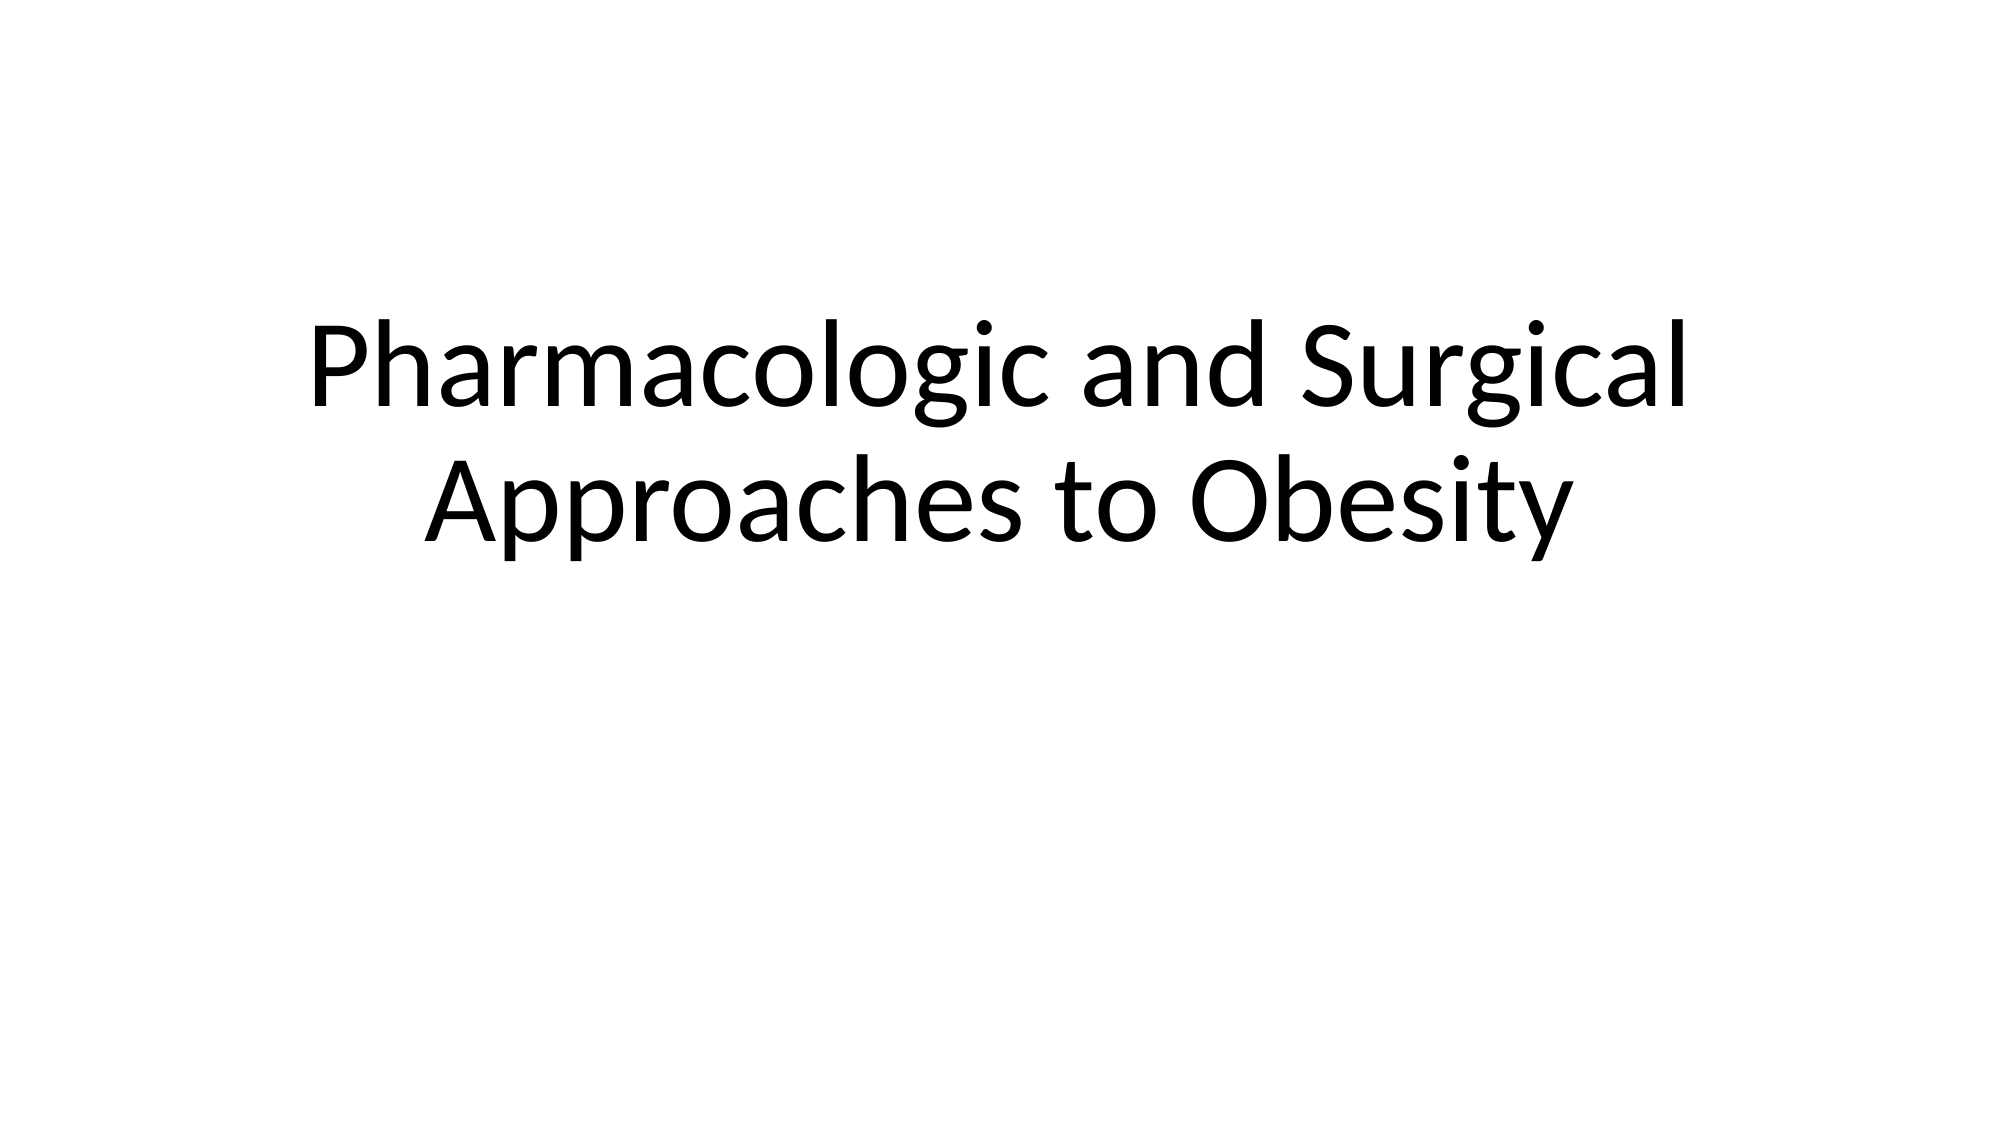

# Pharmacologic and Surgical Approaches to Obesity